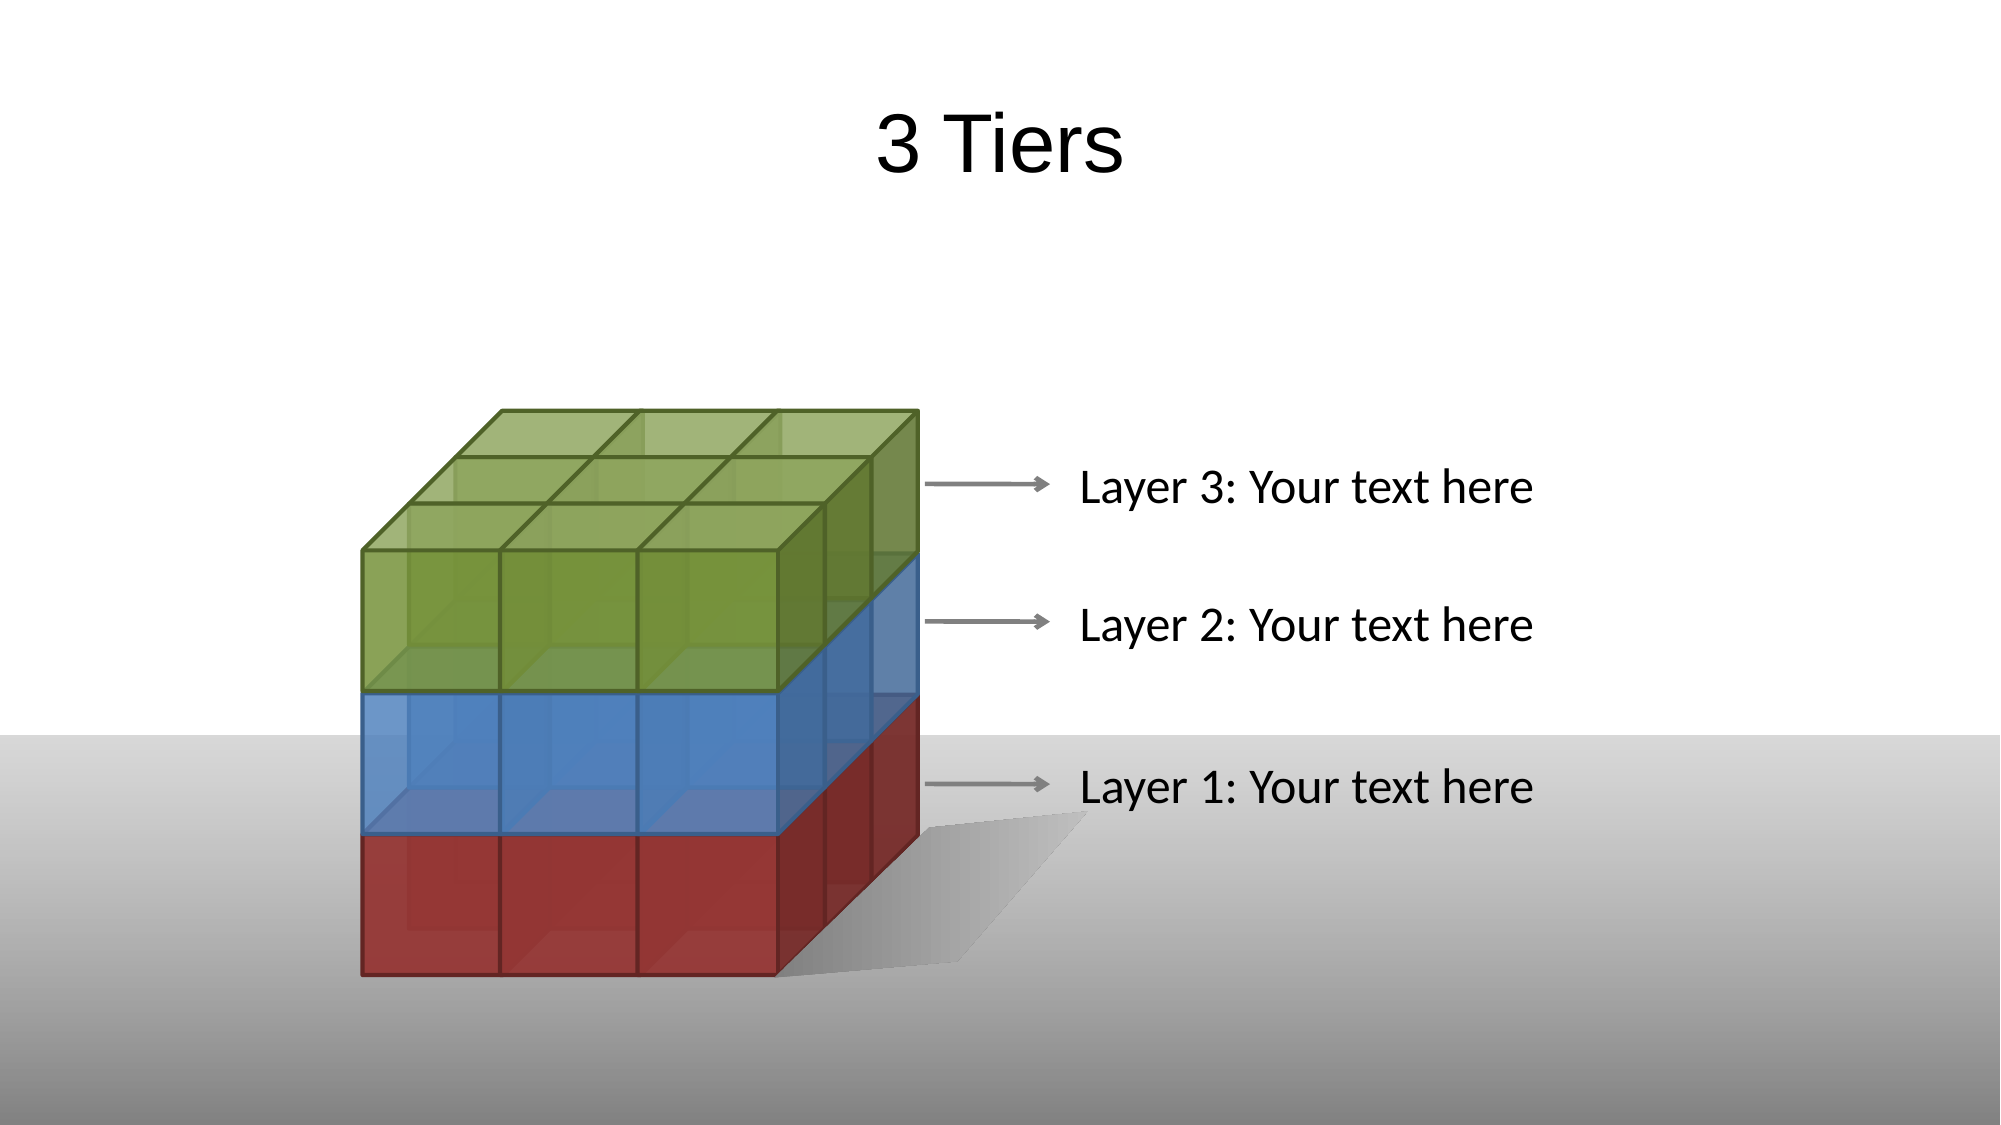

# 3 Tiers

Layer 3: Your text here

Layer 2: Your text here

Layer 1: Your text here